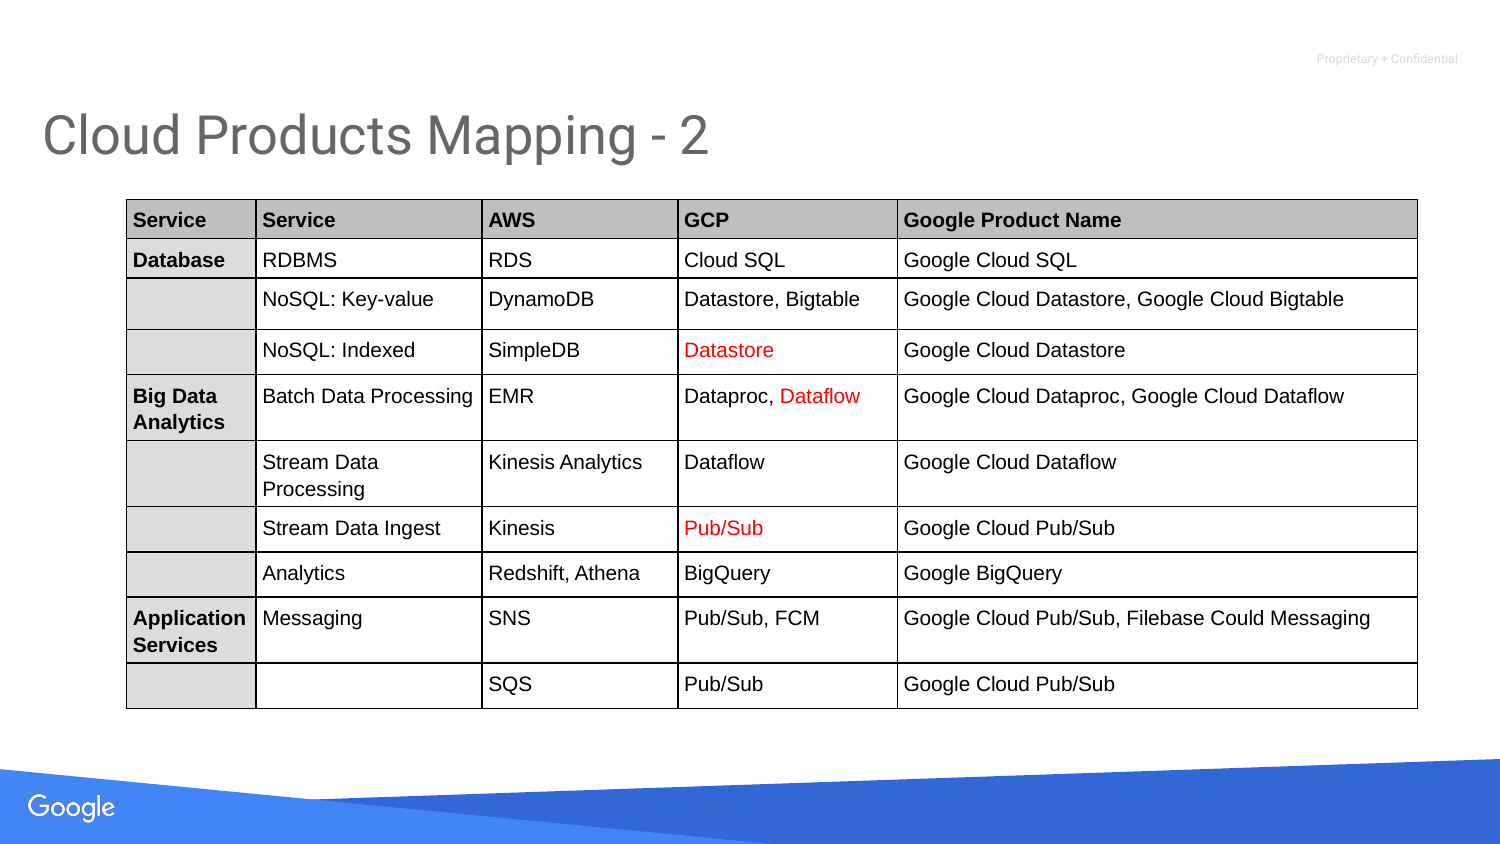

# Cloud Products Mapping - 2
| Service | Service | AWS | GCP | Google Product Name |
| --- | --- | --- | --- | --- |
| Database | RDBMS | RDS | Cloud SQL | Google Cloud SQL |
|  | NoSQL: Key-value | DynamoDB | Datastore, Bigtable | Google Cloud Datastore, Google Cloud Bigtable |
|  | NoSQL: Indexed | SimpleDB | Datastore | Google Cloud Datastore |
| Big Data Analytics | Batch Data Processing | EMR | Dataproc, Dataflow | Google Cloud Dataproc, Google Cloud Dataflow |
|  | Stream Data Processing | Kinesis Analytics | Dataflow | Google Cloud Dataflow |
|  | Stream Data Ingest | Kinesis | Pub/Sub | Google Cloud Pub/Sub |
|  | Analytics | Redshift, Athena | BigQuery | Google BigQuery |
| Application Services | Messaging | SNS | Pub/Sub, FCM | Google Cloud Pub/Sub, Filebase Could Messaging |
|  |  | SQS | Pub/Sub | Google Cloud Pub/Sub |